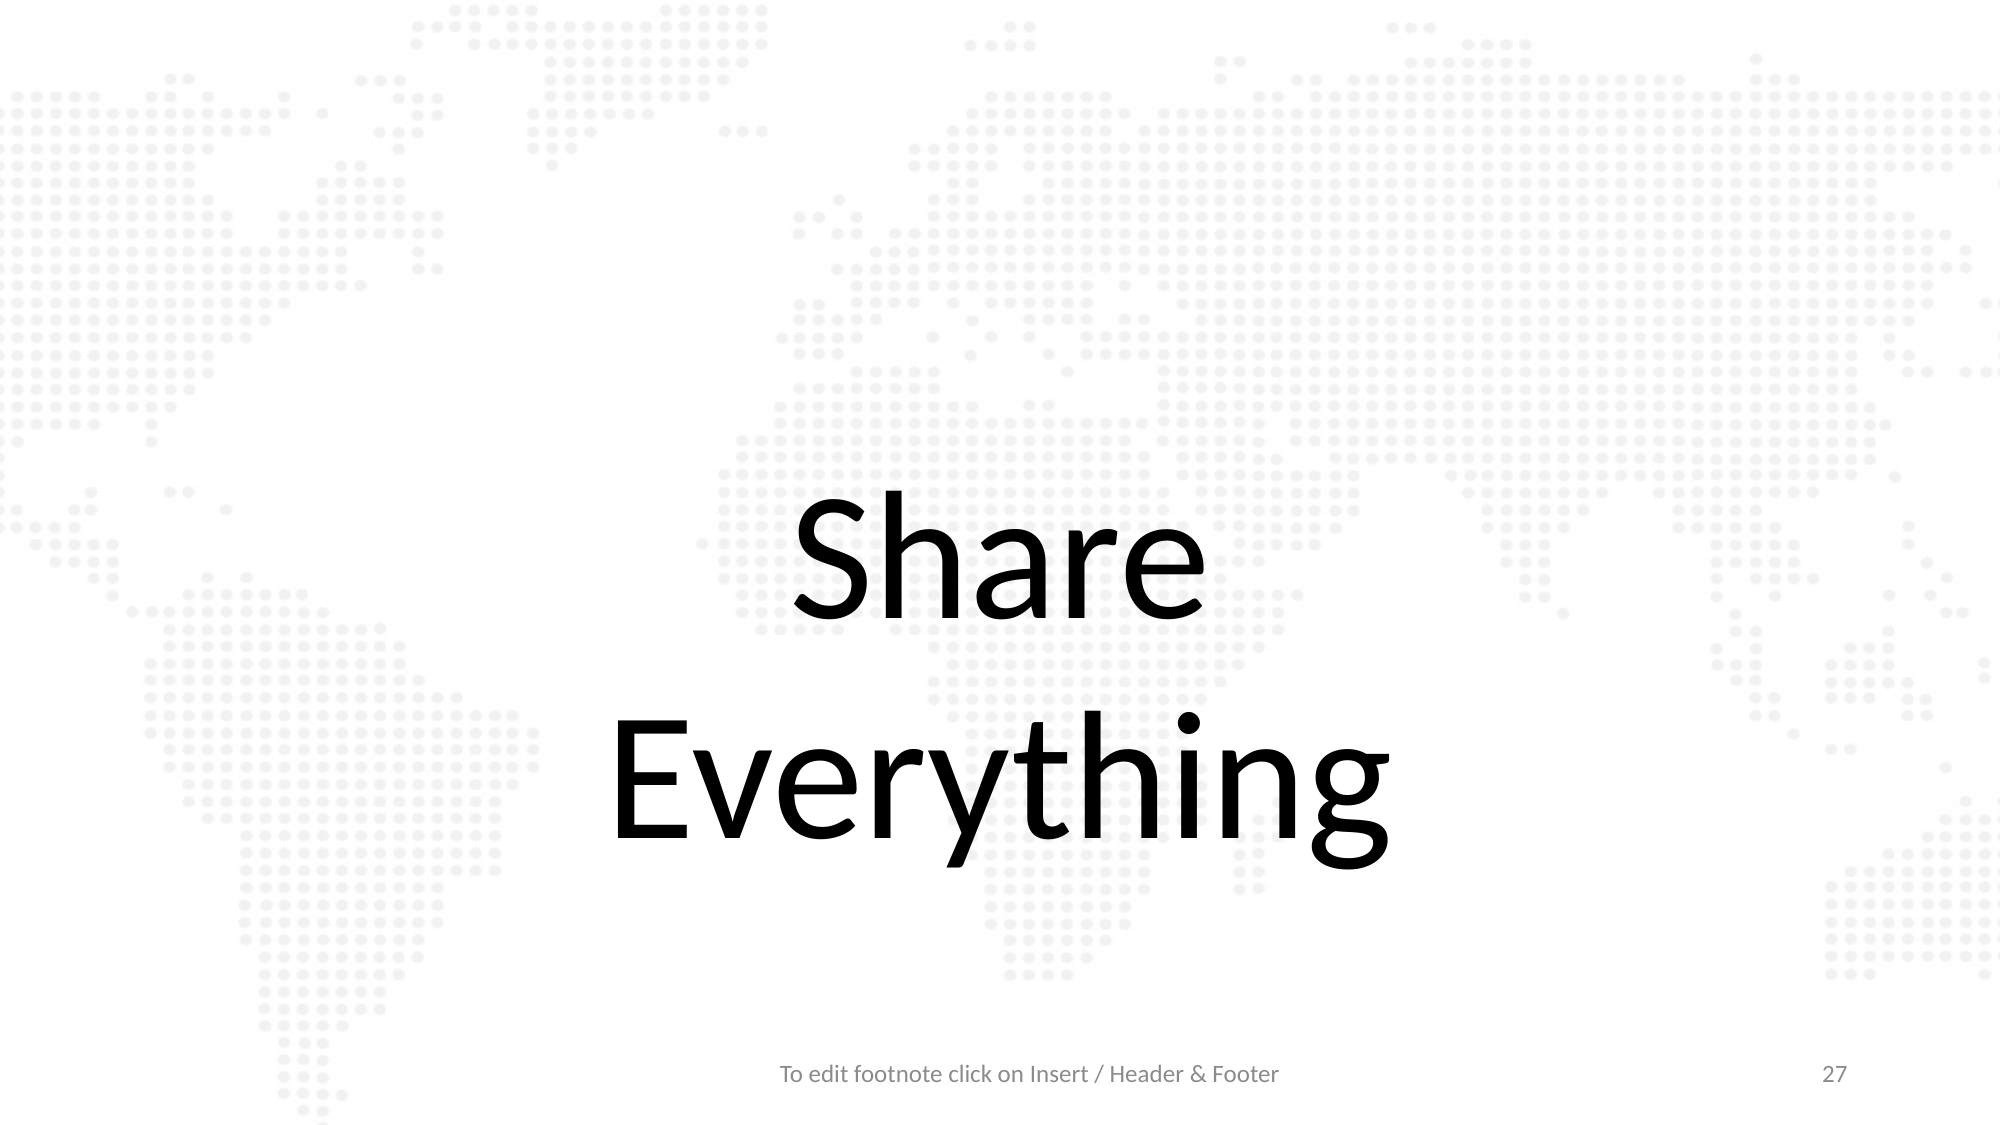

#
Share Everything

To edit footnote click on Insert / Header & Footer
27